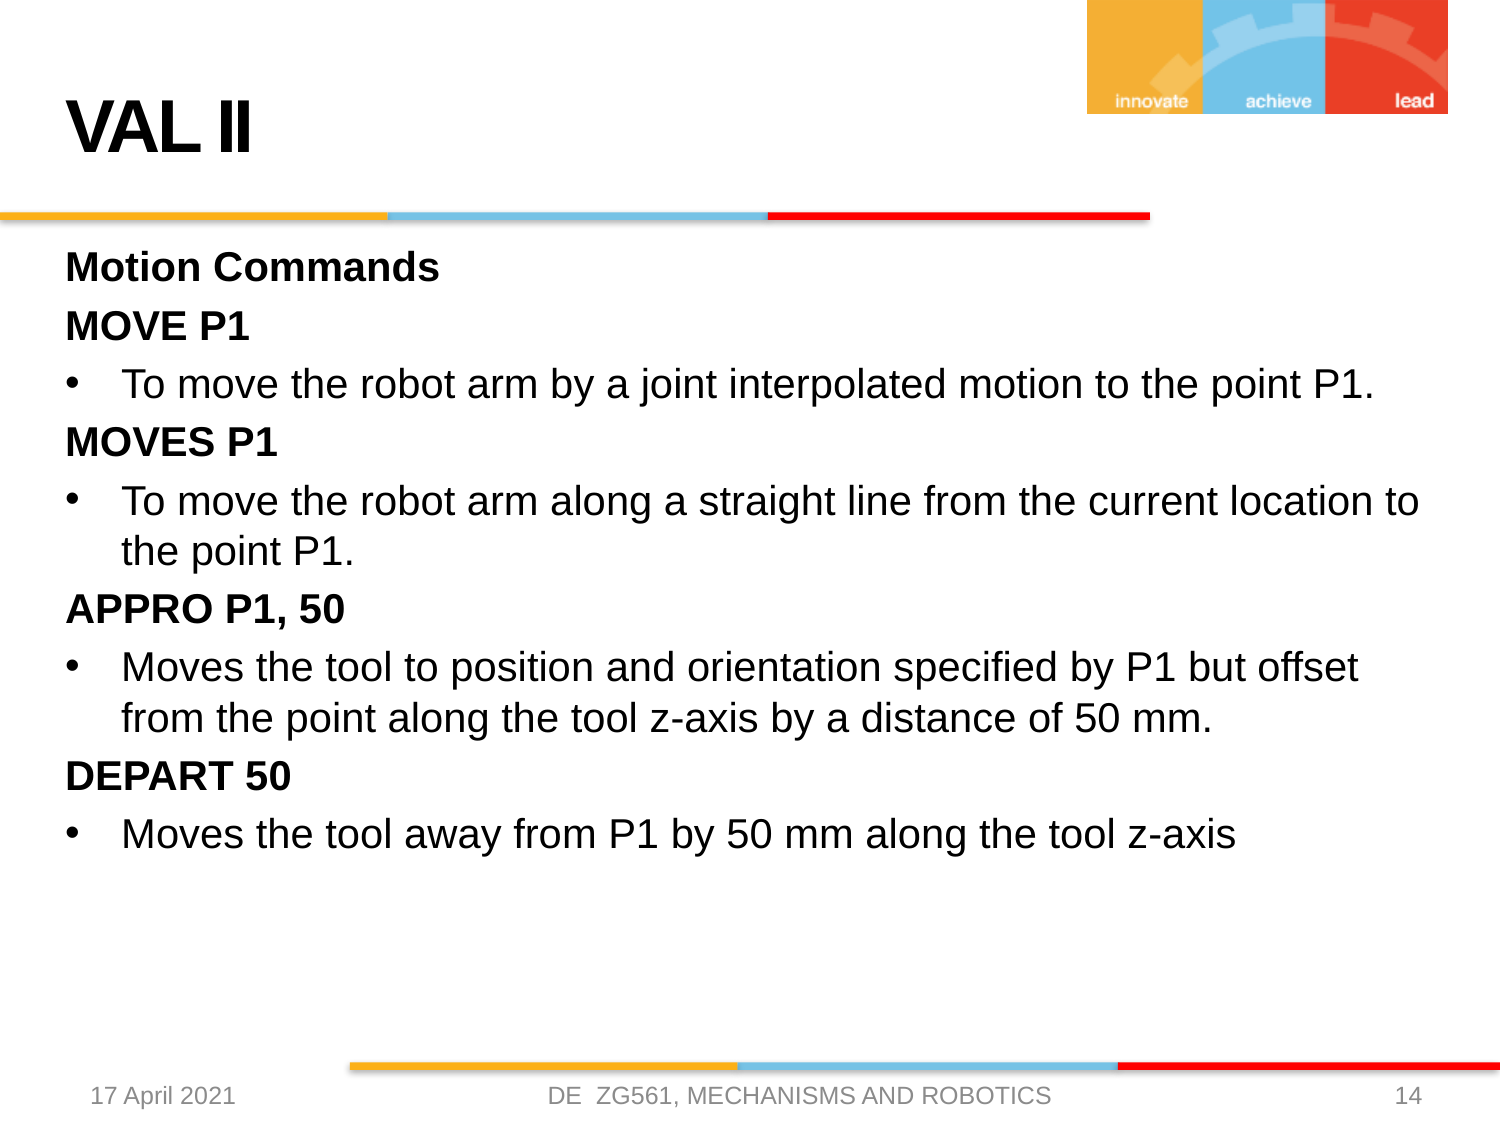

# VAL II
Motion Commands
MOVE P1
To move the robot arm by a joint interpolated motion to the point P1.
MOVES P1
To move the robot arm along a straight line from the current location to the point P1.
APPRO P1, 50
Moves the tool to position and orientation specified by P1 but offset from the point along the tool z-axis by a distance of 50 mm.
DEPART 50
Moves the tool away from P1 by 50 mm along the tool z-axis
DE  ZG561, MECHANISMS AND ROBOTICS
17 April 2021
14